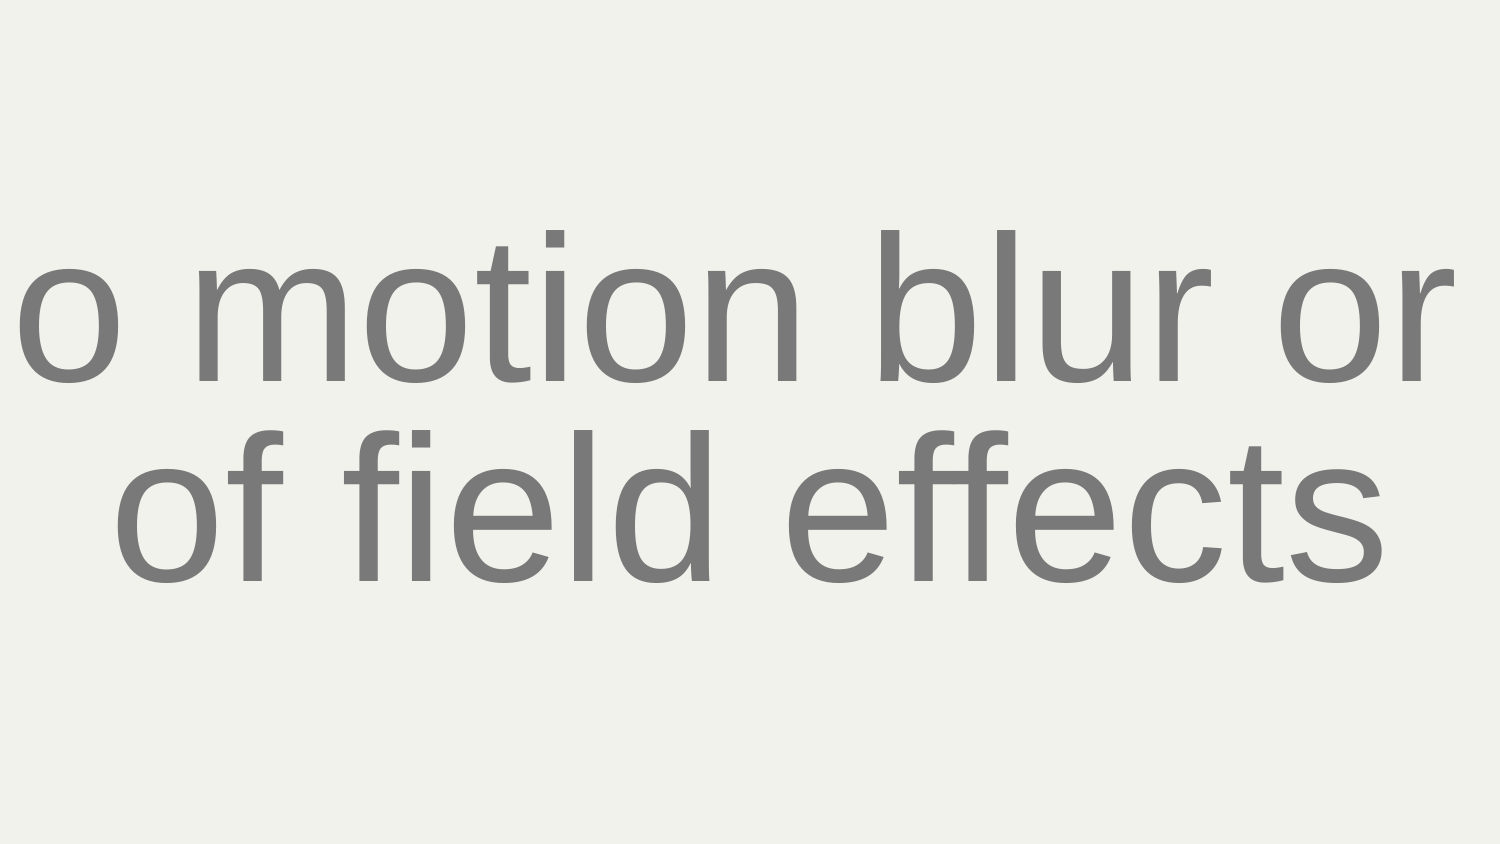

Tip: No motion blur or depth of field effects